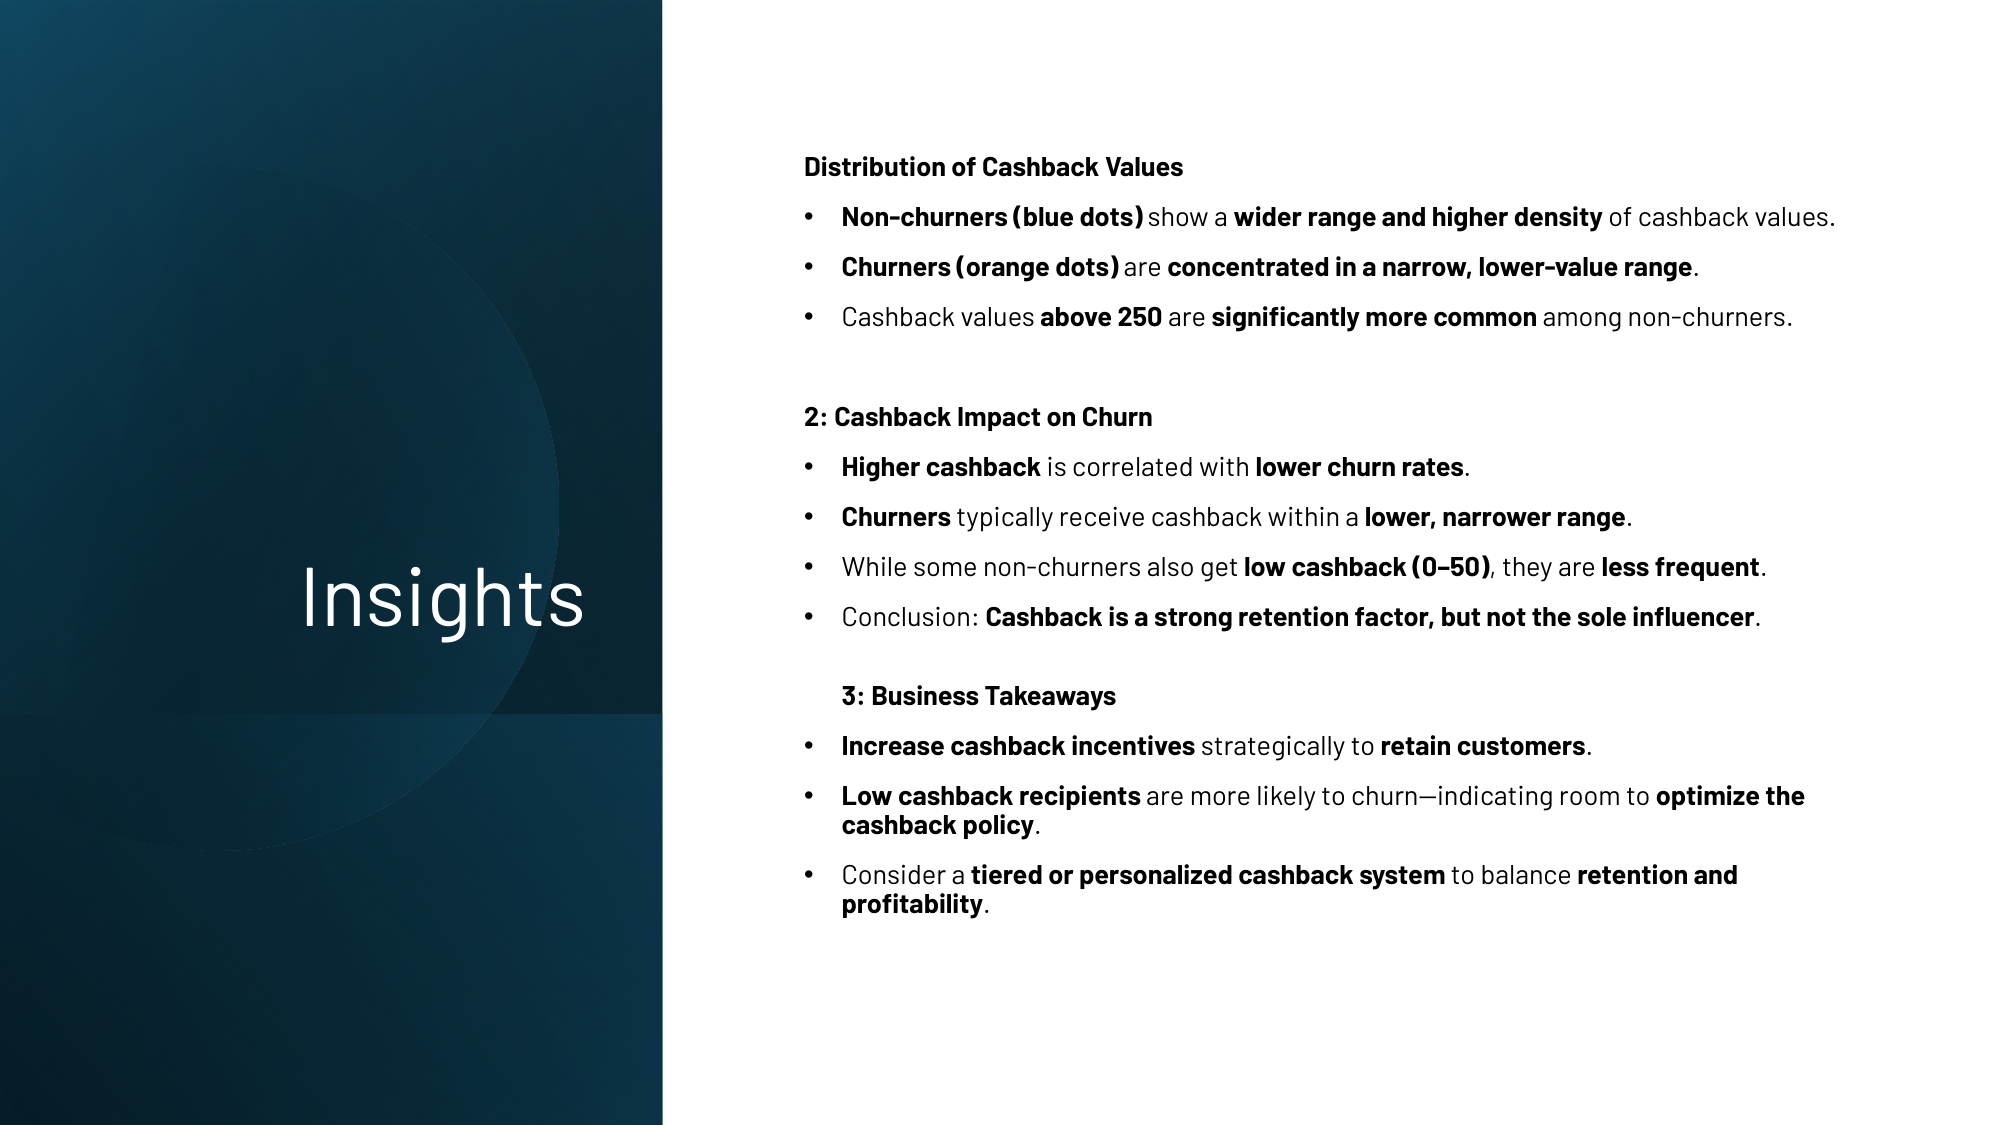

# Insights
Distribution of Cashback Values
Non-churners (blue dots) show a wider range and higher density of cashback values.
Churners (orange dots) are concentrated in a narrow, lower-value range.
Cashback values above 250 are significantly more common among non-churners.

2: Cashback Impact on Churn
Higher cashback is correlated with lower churn rates.
Churners typically receive cashback within a lower, narrower range.
While some non-churners also get low cashback (0–50), they are less frequent.
Conclusion: Cashback is a strong retention factor, but not the sole influencer.
3: Business Takeaways
Increase cashback incentives strategically to retain customers.
Low cashback recipients are more likely to churn—indicating room to optimize the cashback policy.
Consider a tiered or personalized cashback system to balance retention and profitability.